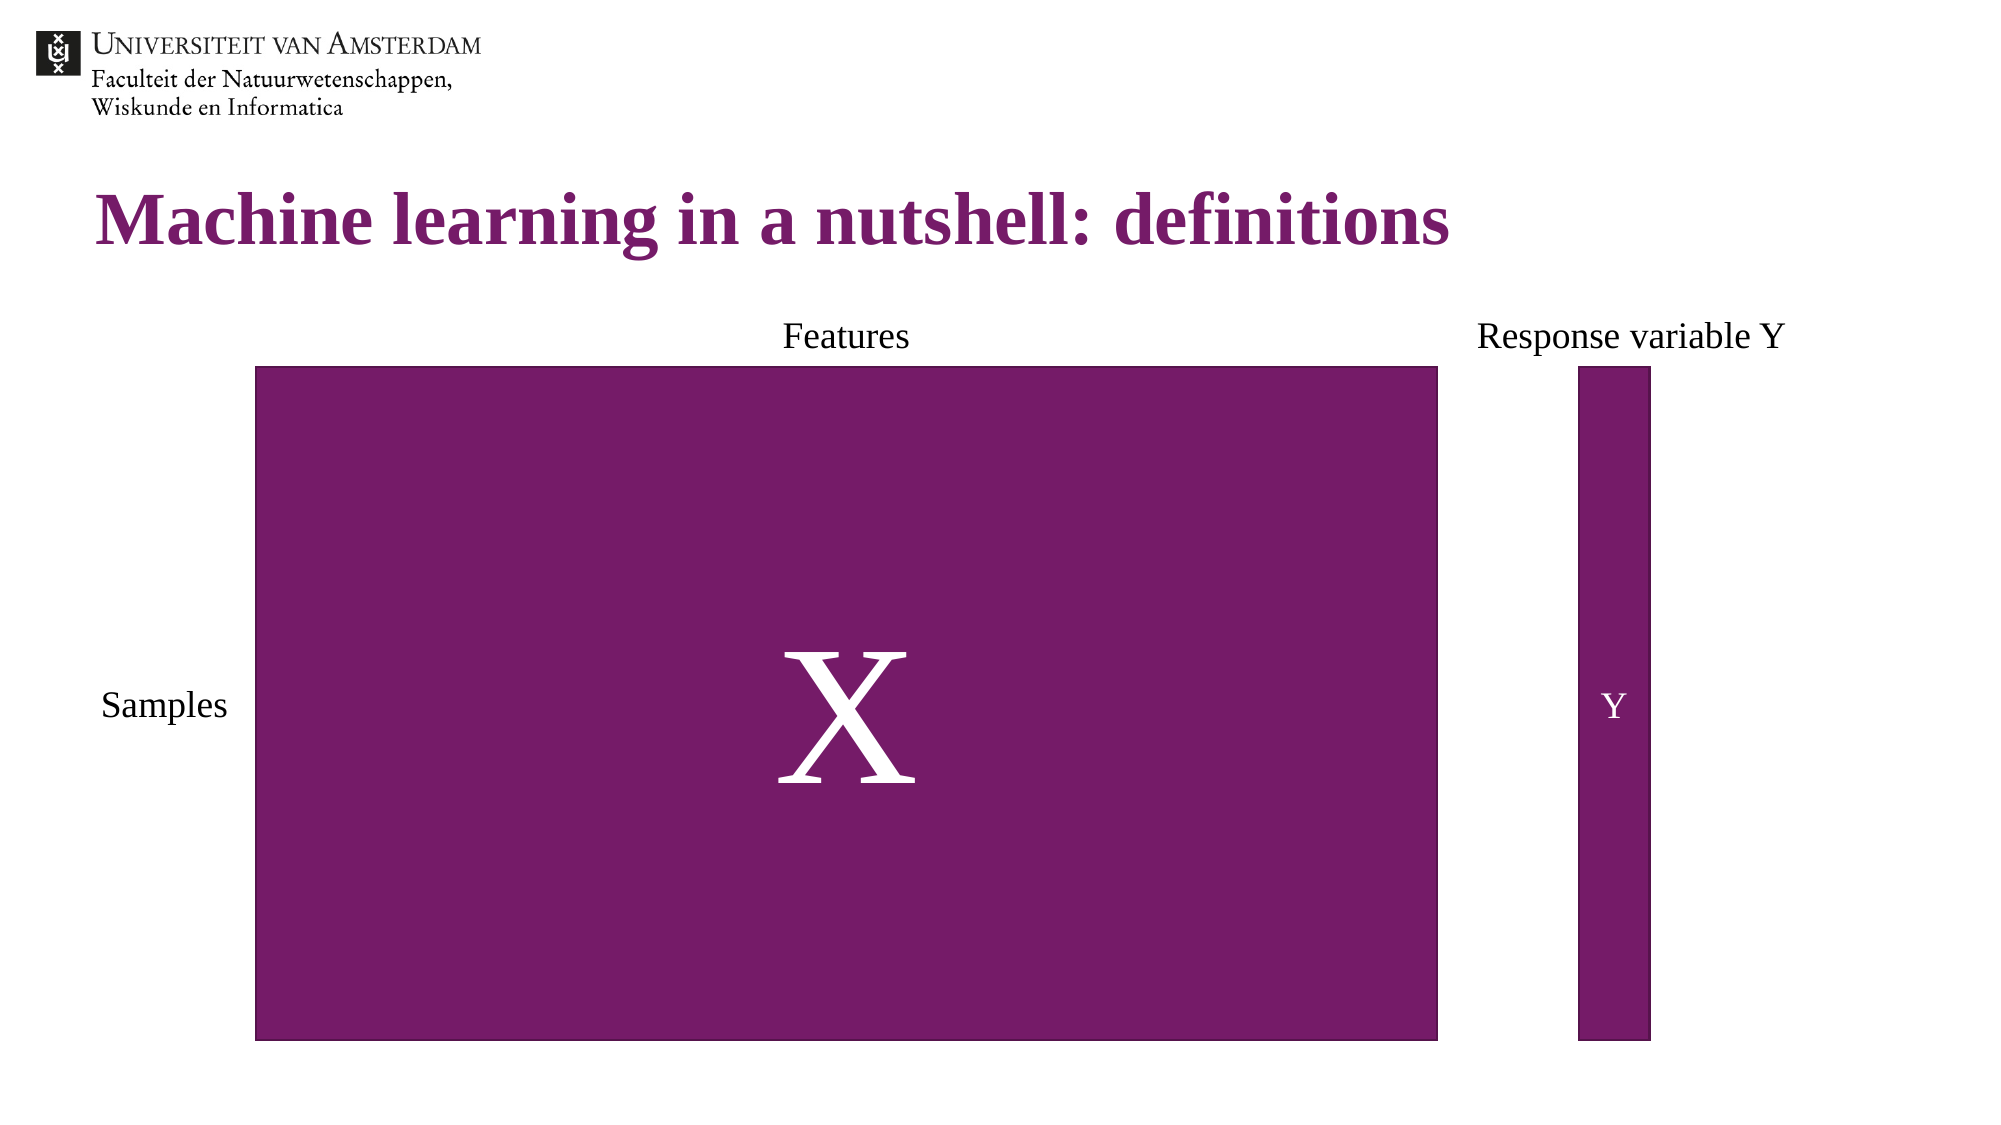

# Machine learning in a nutshell: definitions
Features
Response variable Y
X
Y
Samples